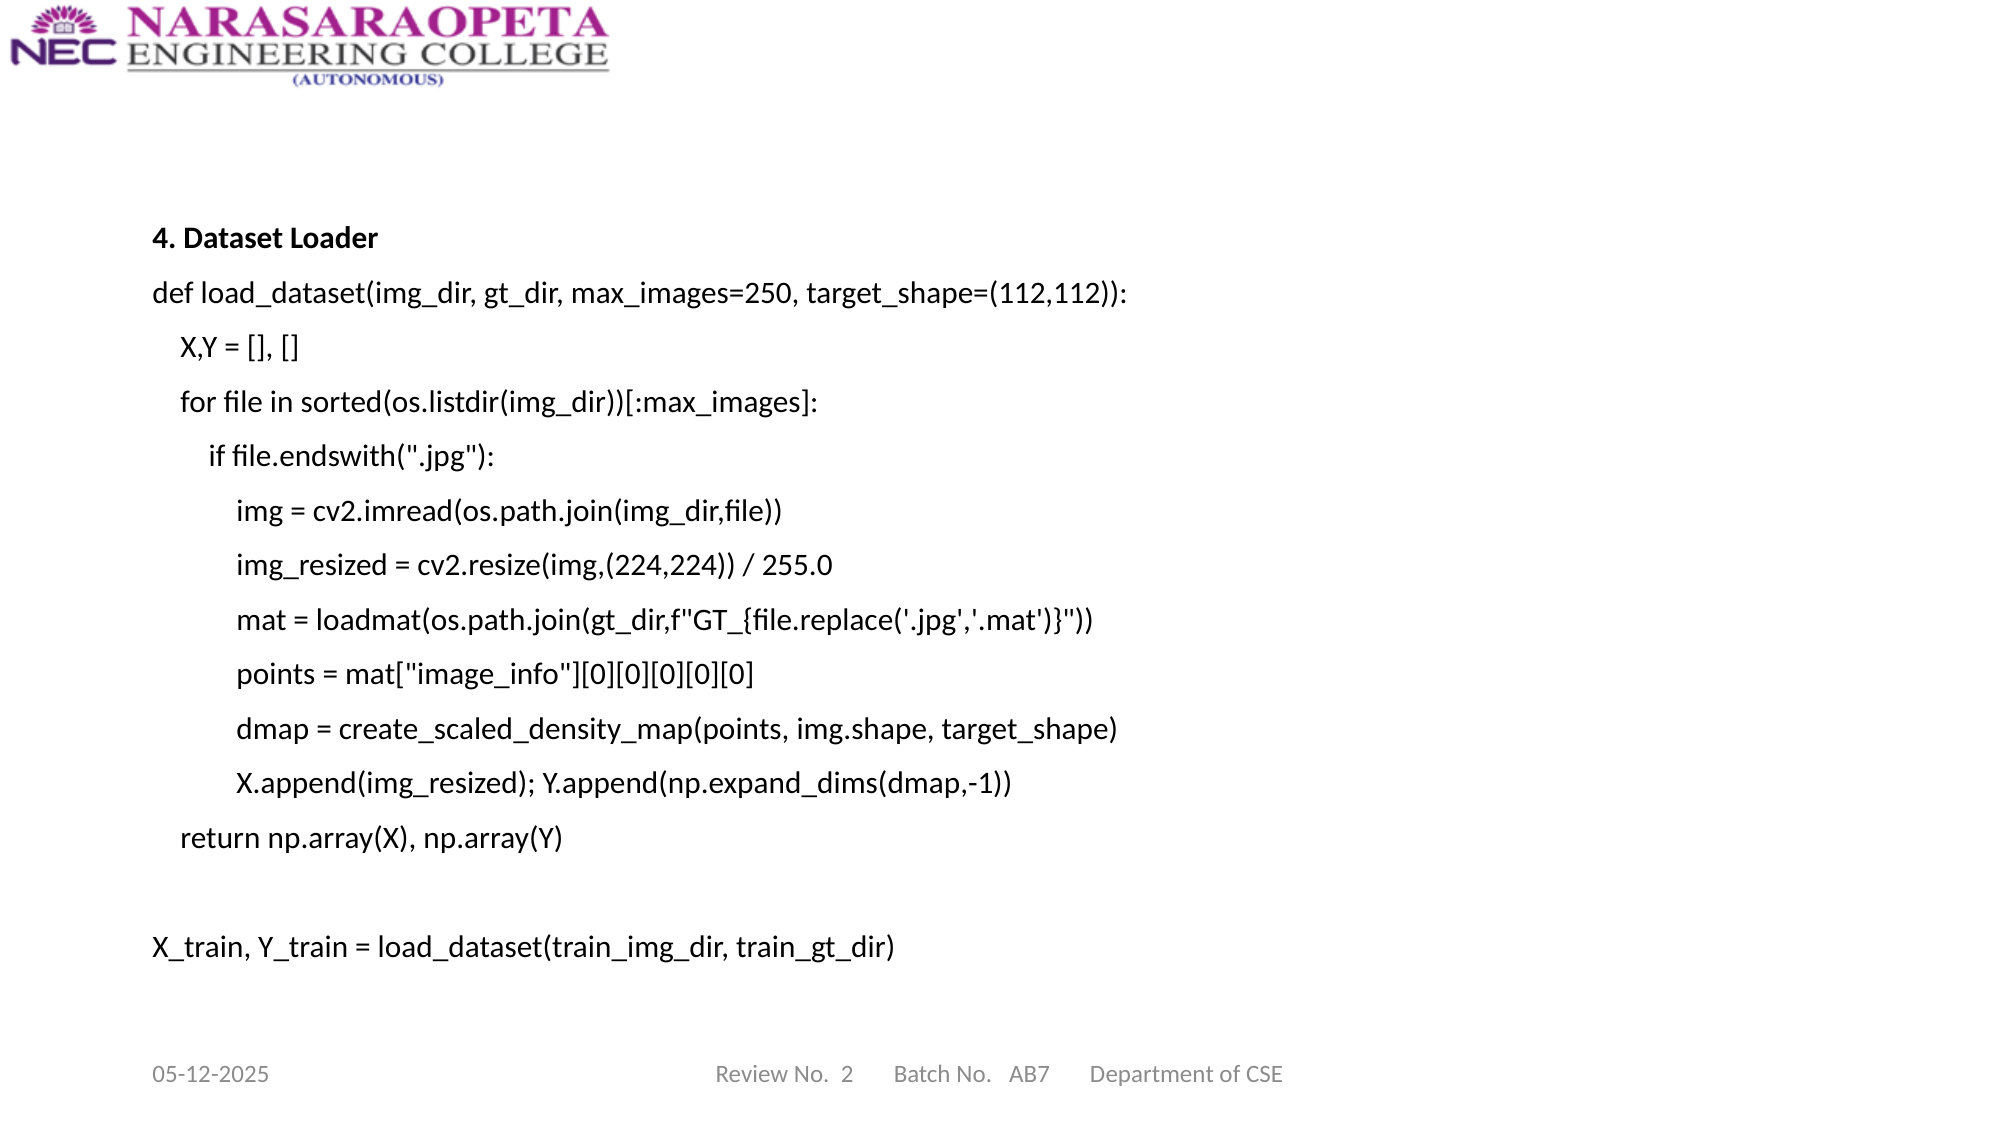

4. Dataset Loader
def load_dataset(img_dir, gt_dir, max_images=250, target_shape=(112,112)):
    X,Y = [], []
    for file in sorted(os.listdir(img_dir))[:max_images]:
        if file.endswith(".jpg"):
            img = cv2.imread(os.path.join(img_dir,file))
            img_resized = cv2.resize(img,(224,224)) / 255.0
            mat = loadmat(os.path.join(gt_dir,f"GT_{file.replace('.jpg','.mat')}"))
            points = mat["image_info"][0][0][0][0][0]
            dmap = create_scaled_density_map(points, img.shape, target_shape)
            X.append(img_resized); Y.append(np.expand_dims(dmap,-1))
    return np.array(X), np.array(Y)

X_train, Y_train = load_dataset(train_img_dir, train_gt_dir)

05-12-2025
Review No.  2       Batch No.   AB7       Department of CSE
25